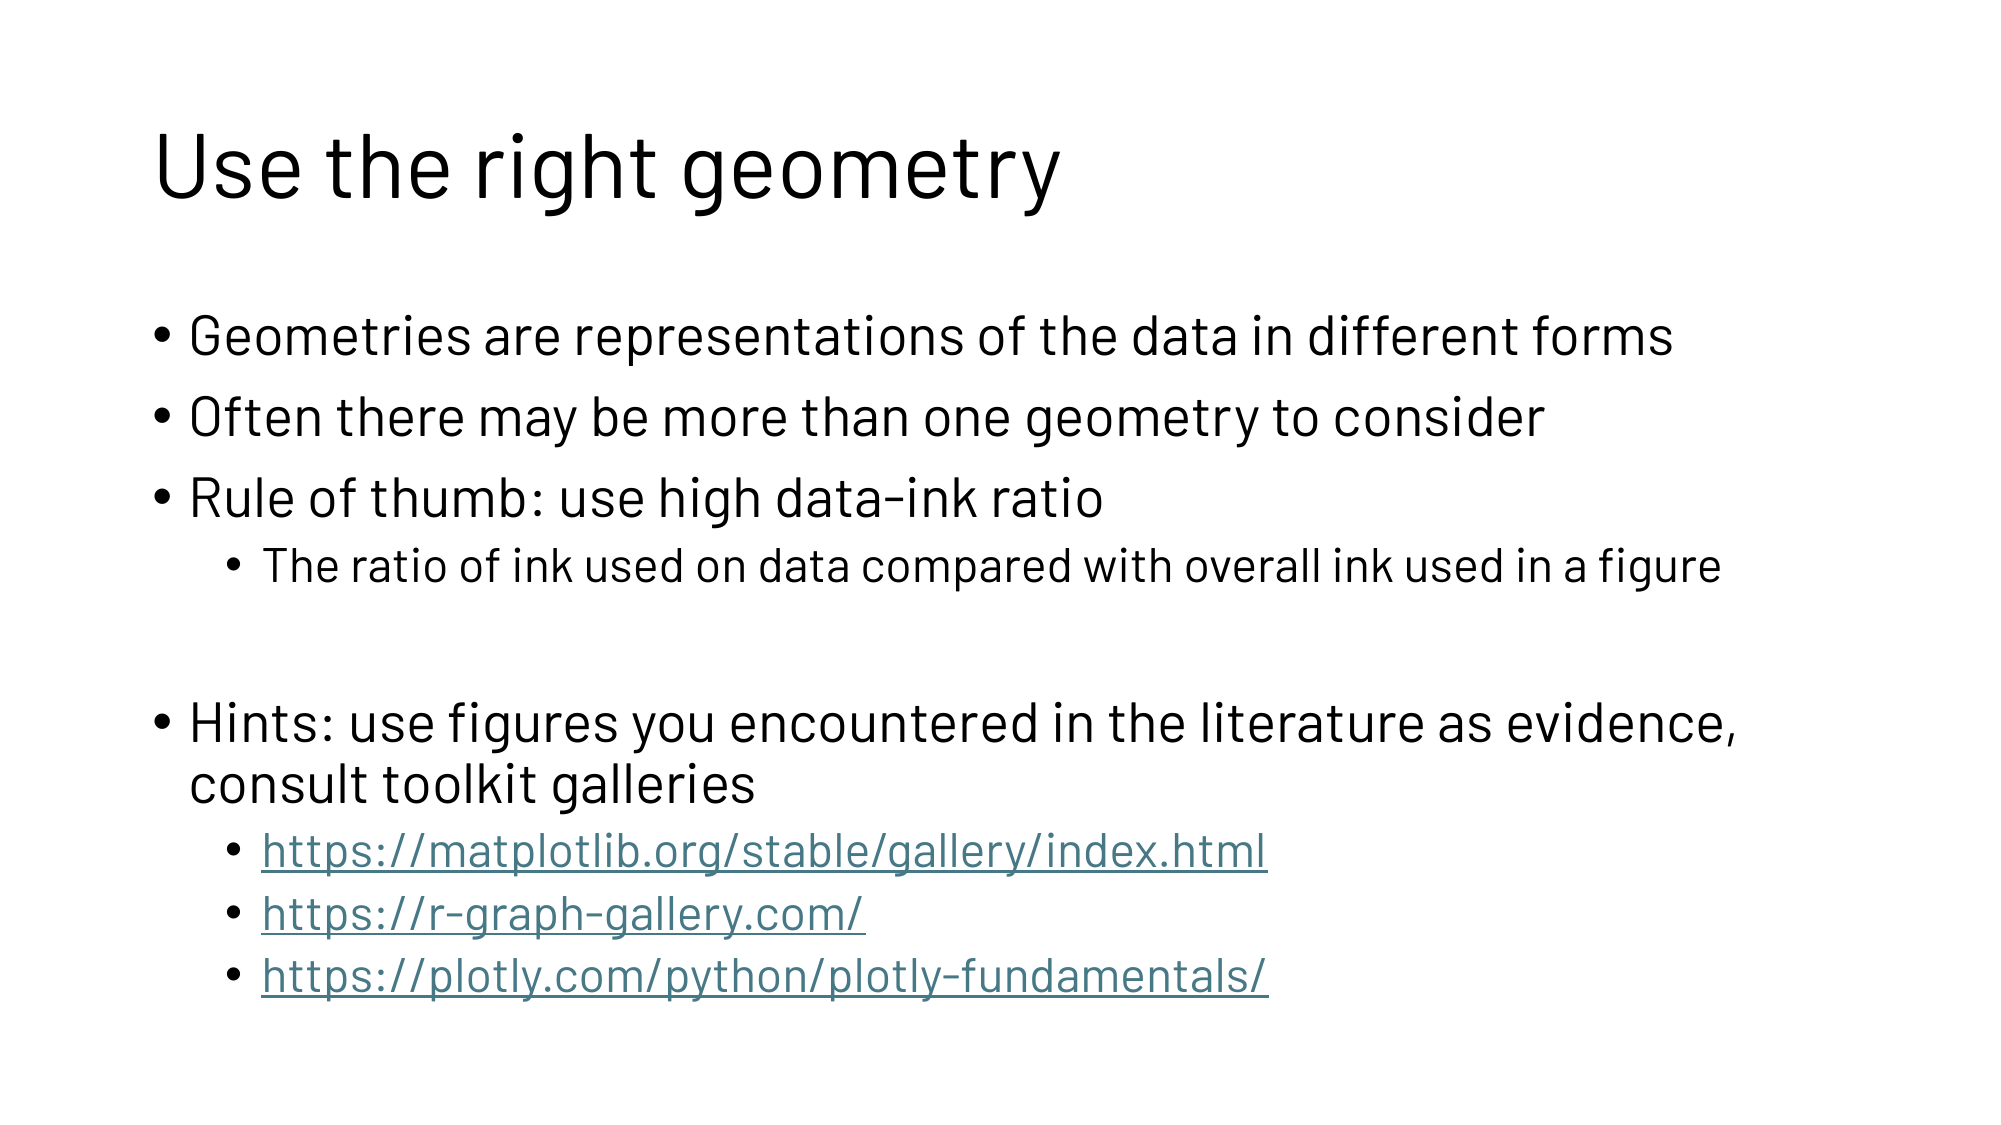

# Use the right geometry
Geometries are representations of the data in different forms
Often there may be more than one geometry to consider
Rule of thumb: use high data-ink ratio
The ratio of ink used on data compared with overall ink used in a figure

Hints: use figures you encountered in the literature as evidence, consult toolkit galleries
https://matplotlib.org/stable/gallery/index.html
https://r-graph-gallery.com/
https://plotly.com/python/plotly-fundamentals/